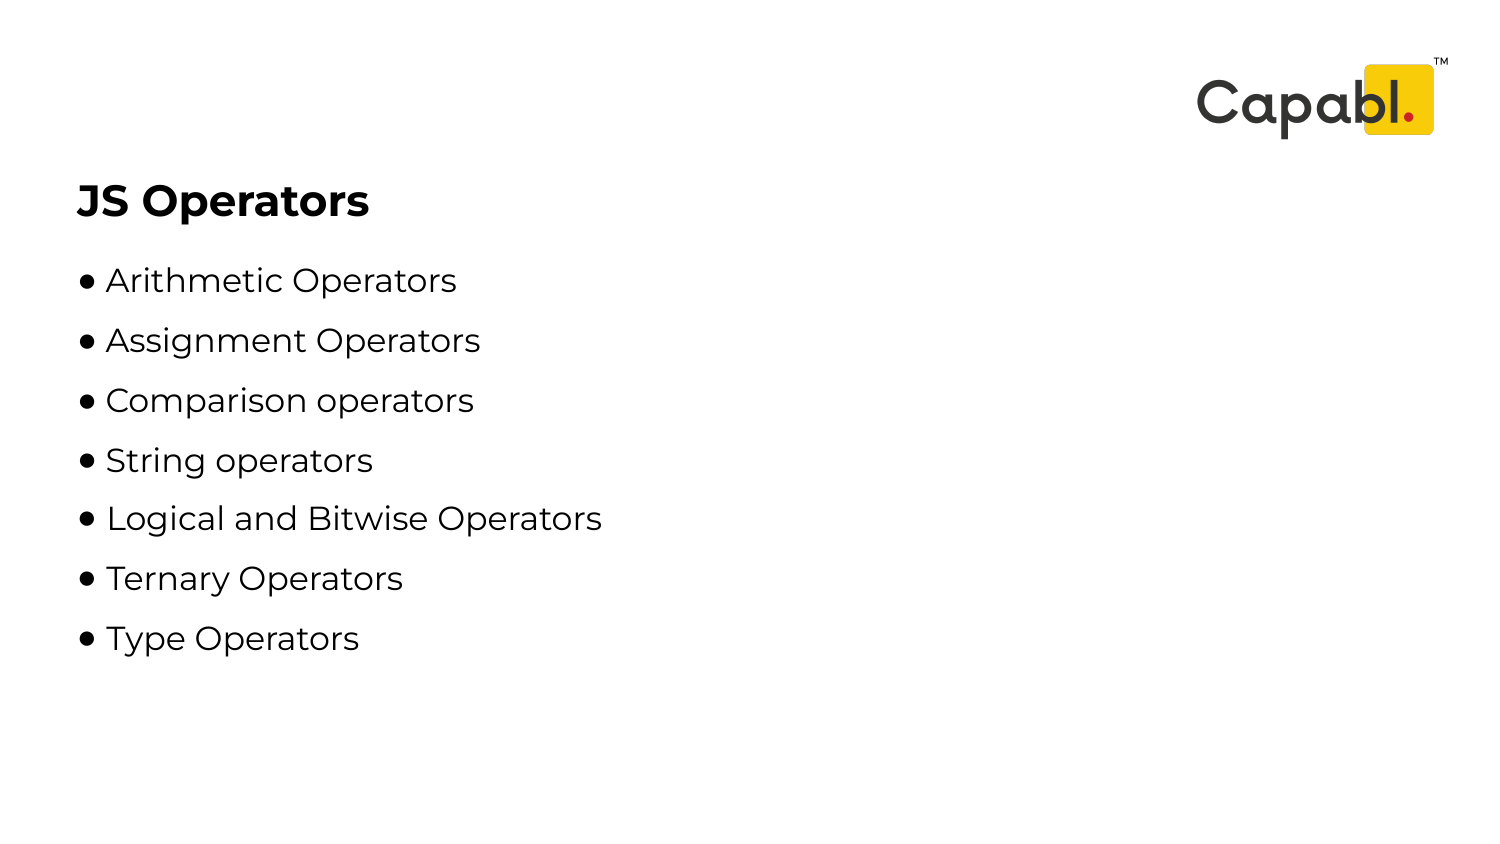

JS Operators
# Arithmetic Operators
 Assignment Operators
 Comparison operators
 String operators
 Logical and Bitwise Operators
 Ternary Operators
 Type Operators